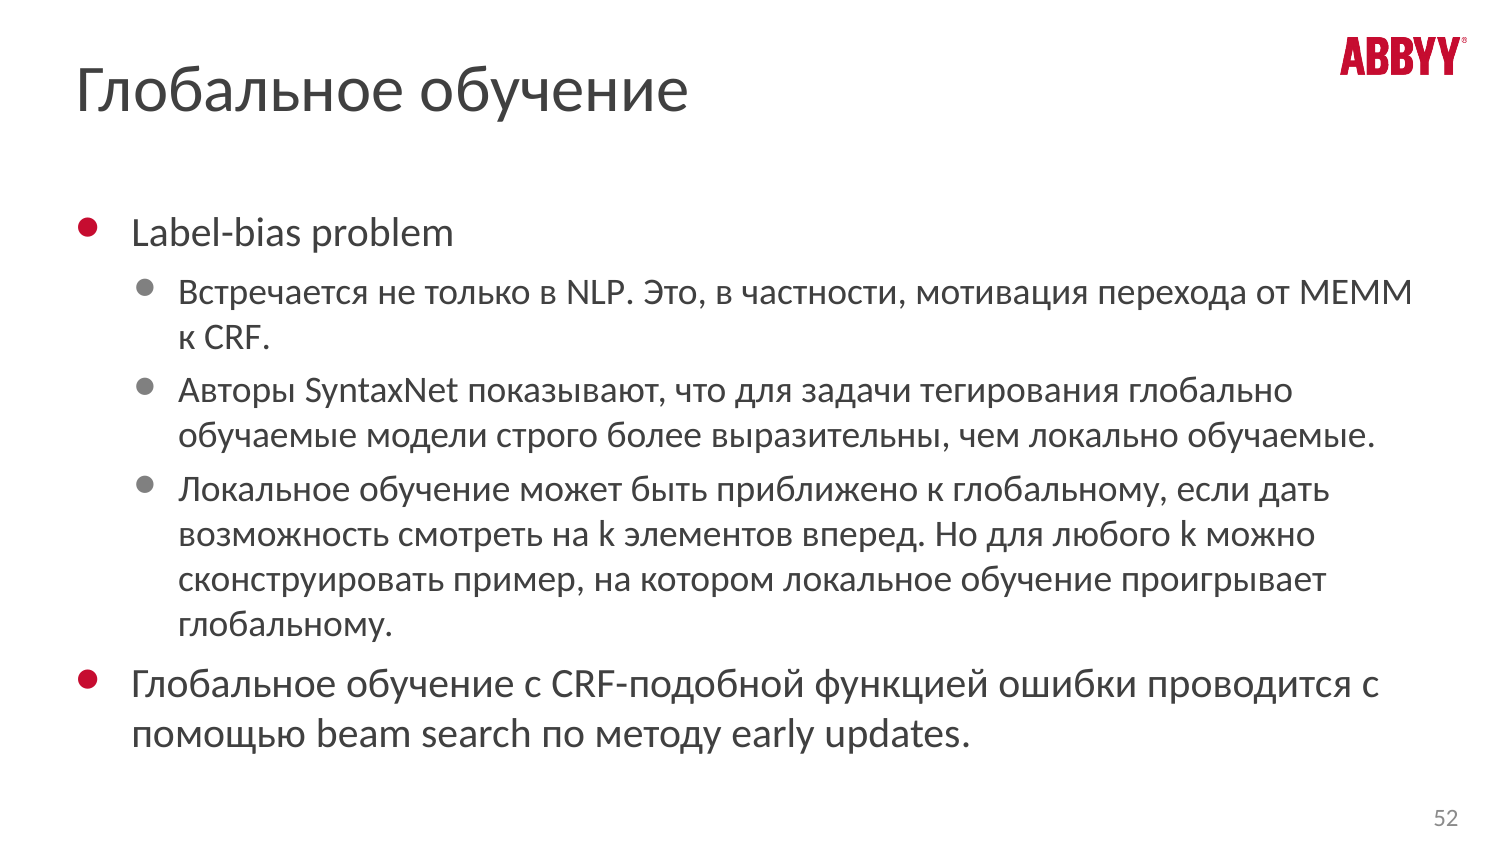

# Глобальное обучение
Label-bias problem
Встречается не только в NLP. Это, в частности, мотивация перехода от MEMM к CRF.
Авторы SyntaxNet показывают, что для задачи тегирования глобально обучаемые модели строго более выразительны, чем локально обучаемые.
Локальное обучение может быть приближено к глобальному, если дать возможность смотреть на k элементов вперед. Но для любого k можно сконструировать пример, на котором локальное обучение проигрывает глобальному.
Глобальное обучение c CRF-подобной функцией ошибки проводится с помощью beam search по методу early updates.
52